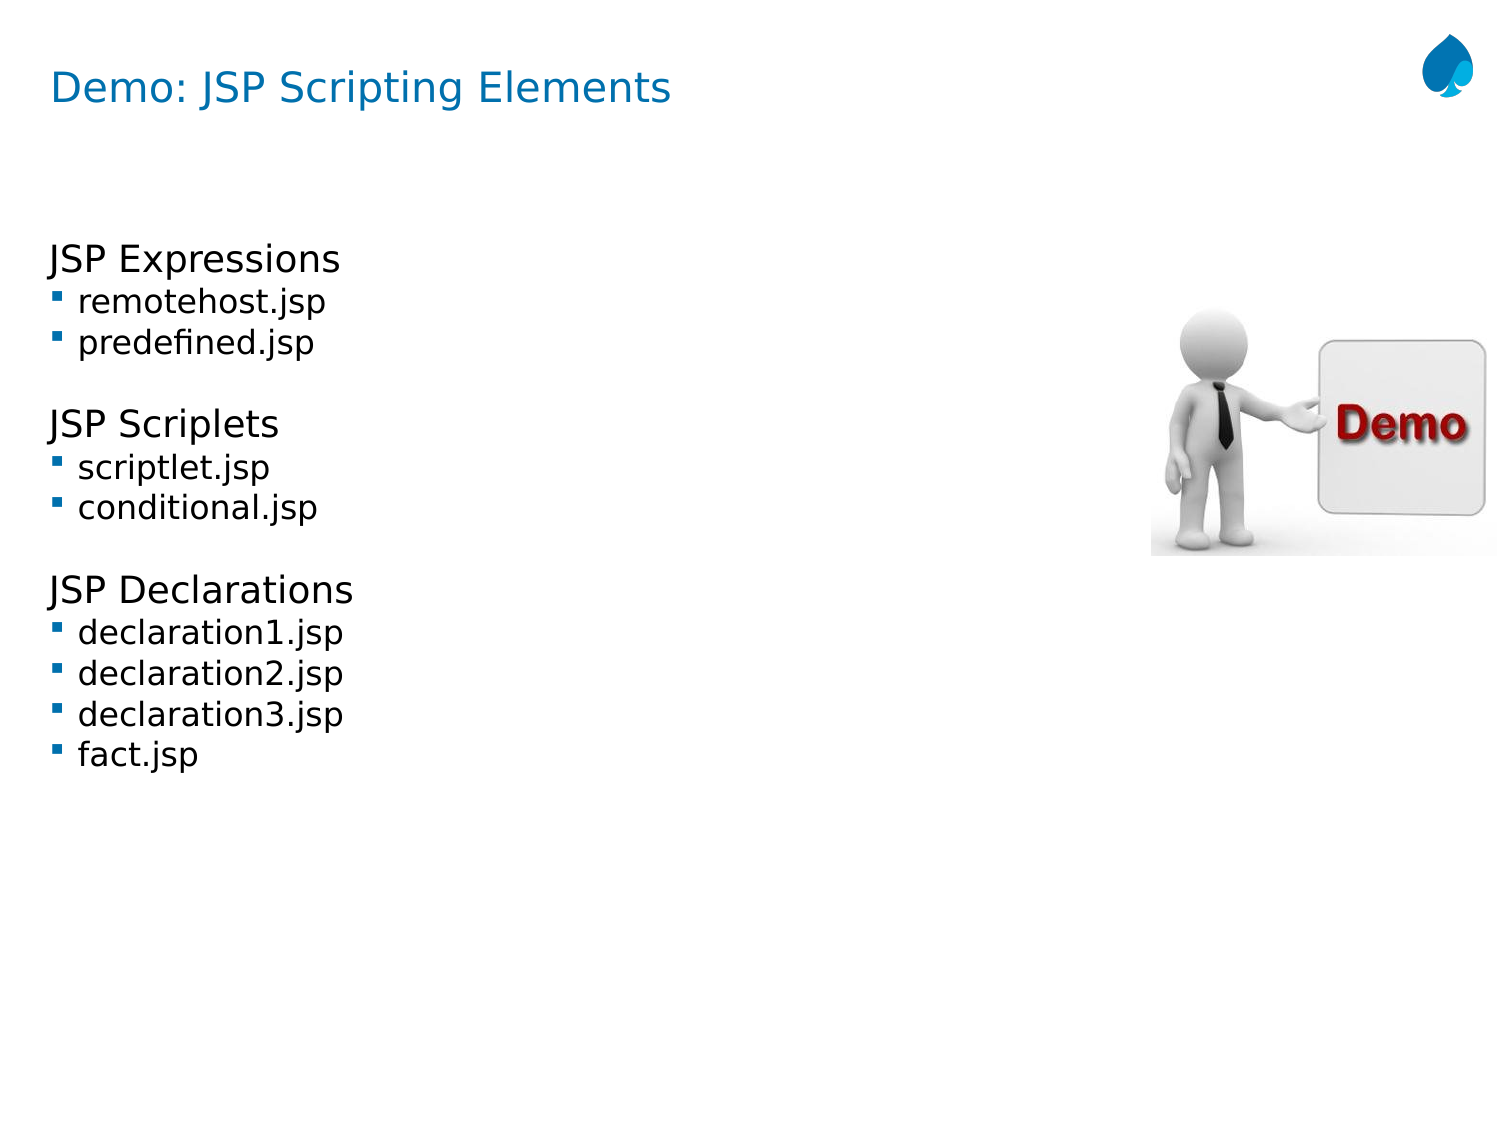

# Demo: JSP Scripting Elements
JSP Expressions
remotehost.jsp
predefined.jsp

JSP Scriplets
scriptlet.jsp
conditional.jsp

JSP Declarations
declaration1.jsp
declaration2.jsp
declaration3.jsp
fact.jsp